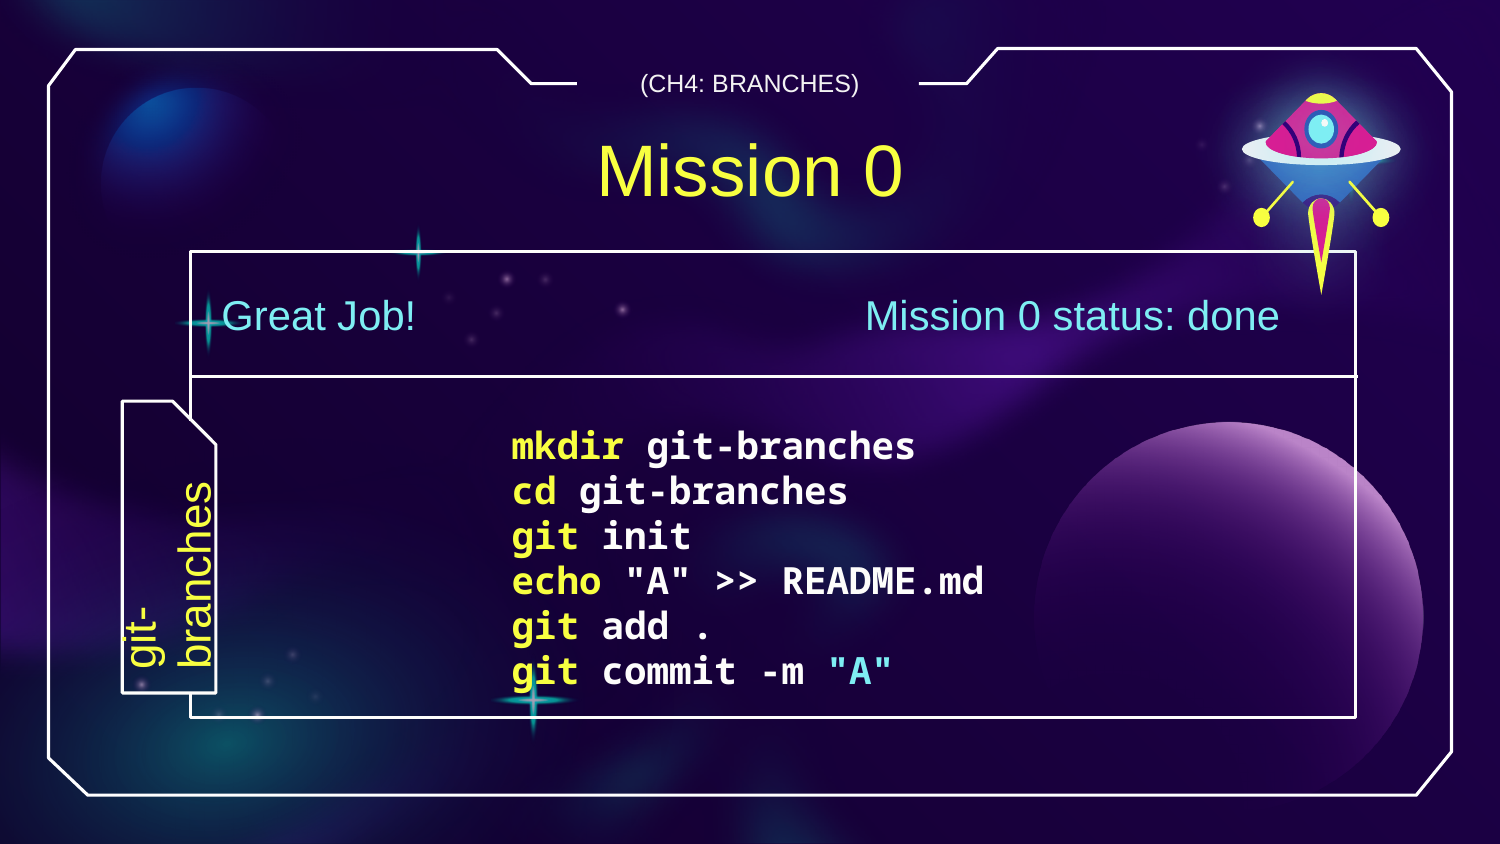

(CH4: BRANCHES)

# Mission 0

Great Job!                                       Mission 0 status: done
mkdir git-branches
cd git-branches
git init
echo "A" >> README.md
git add .
git commit -m "A"
git-branches